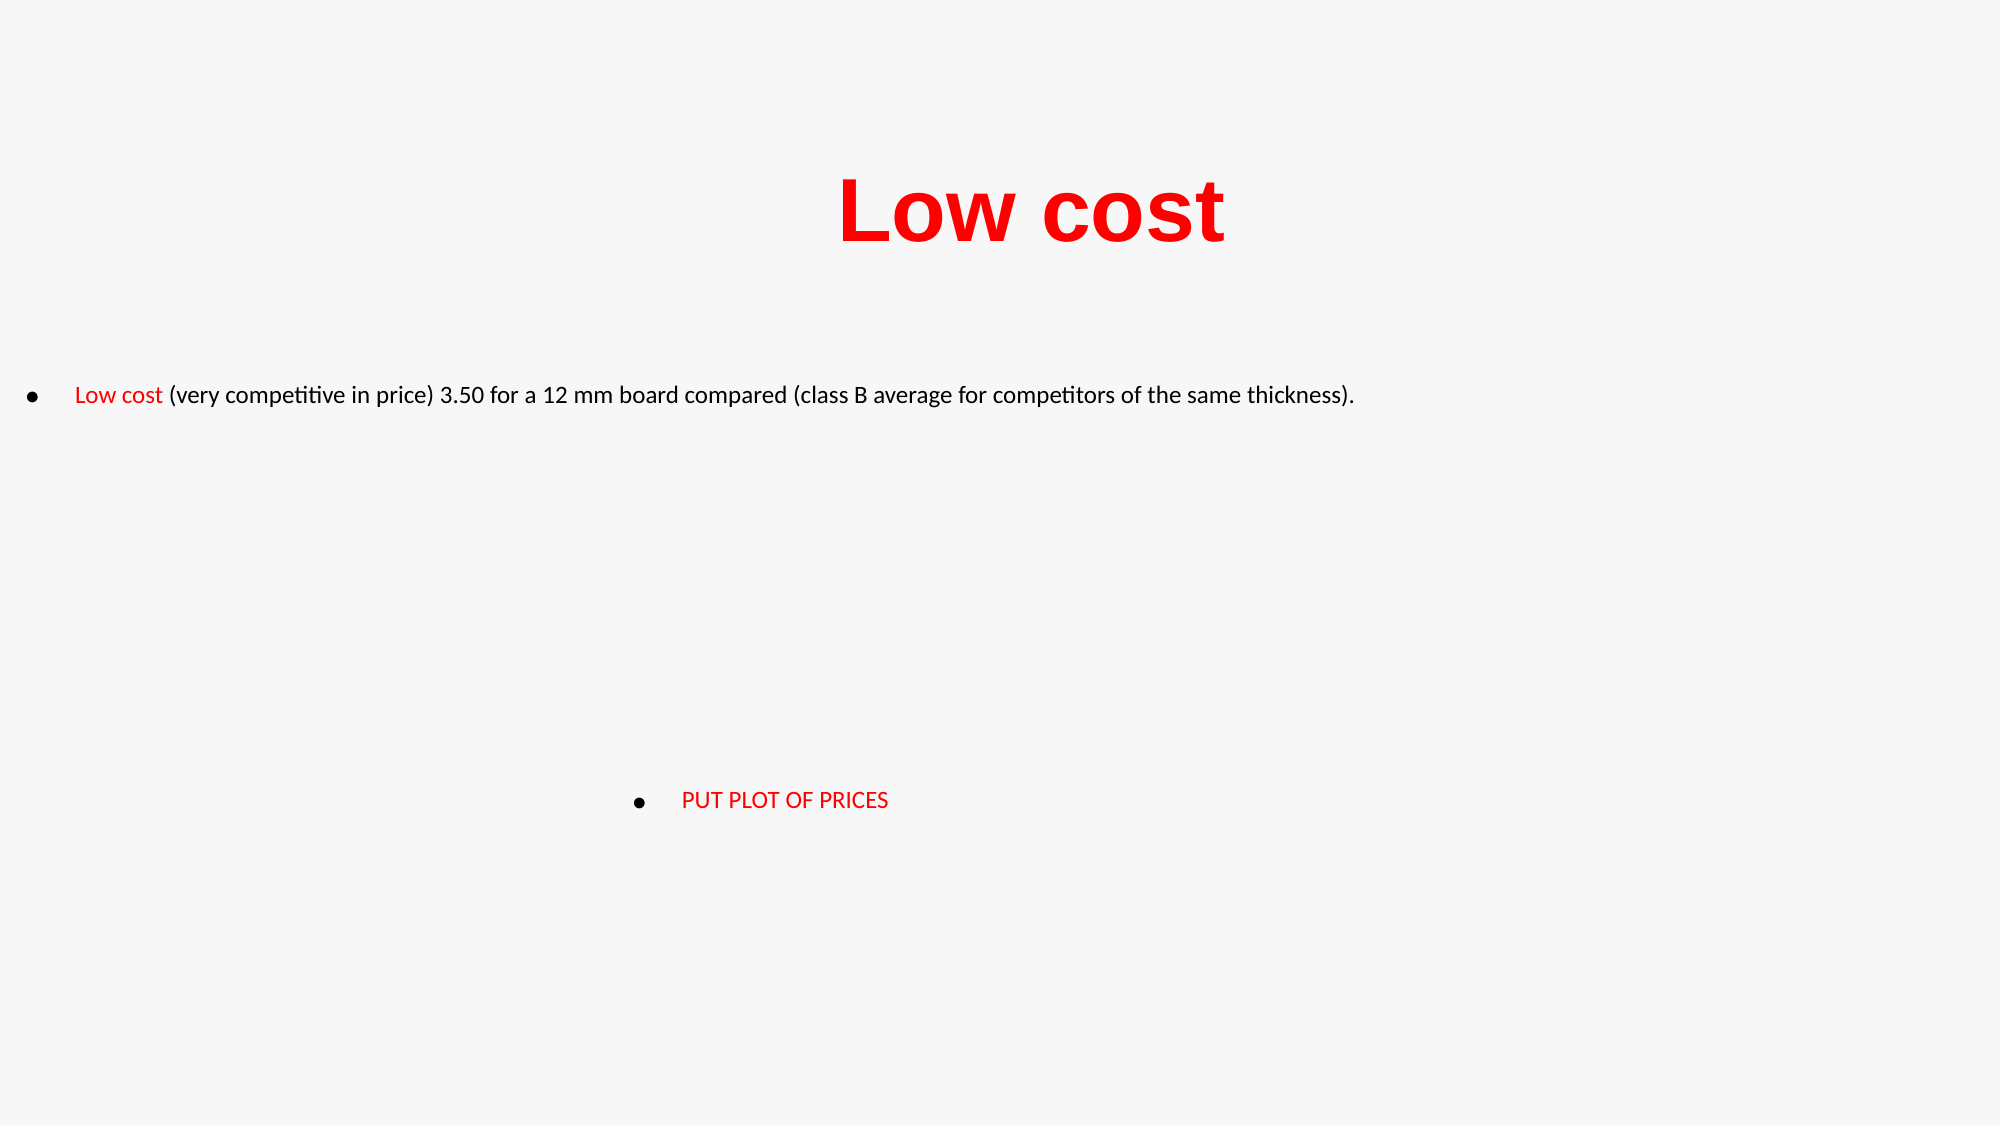

Low cost
Low cost (very competitive in price) 3.50 for a 12 mm board compared (class B average for competitors of the same thickness).
PUT PLOT OF PRICES